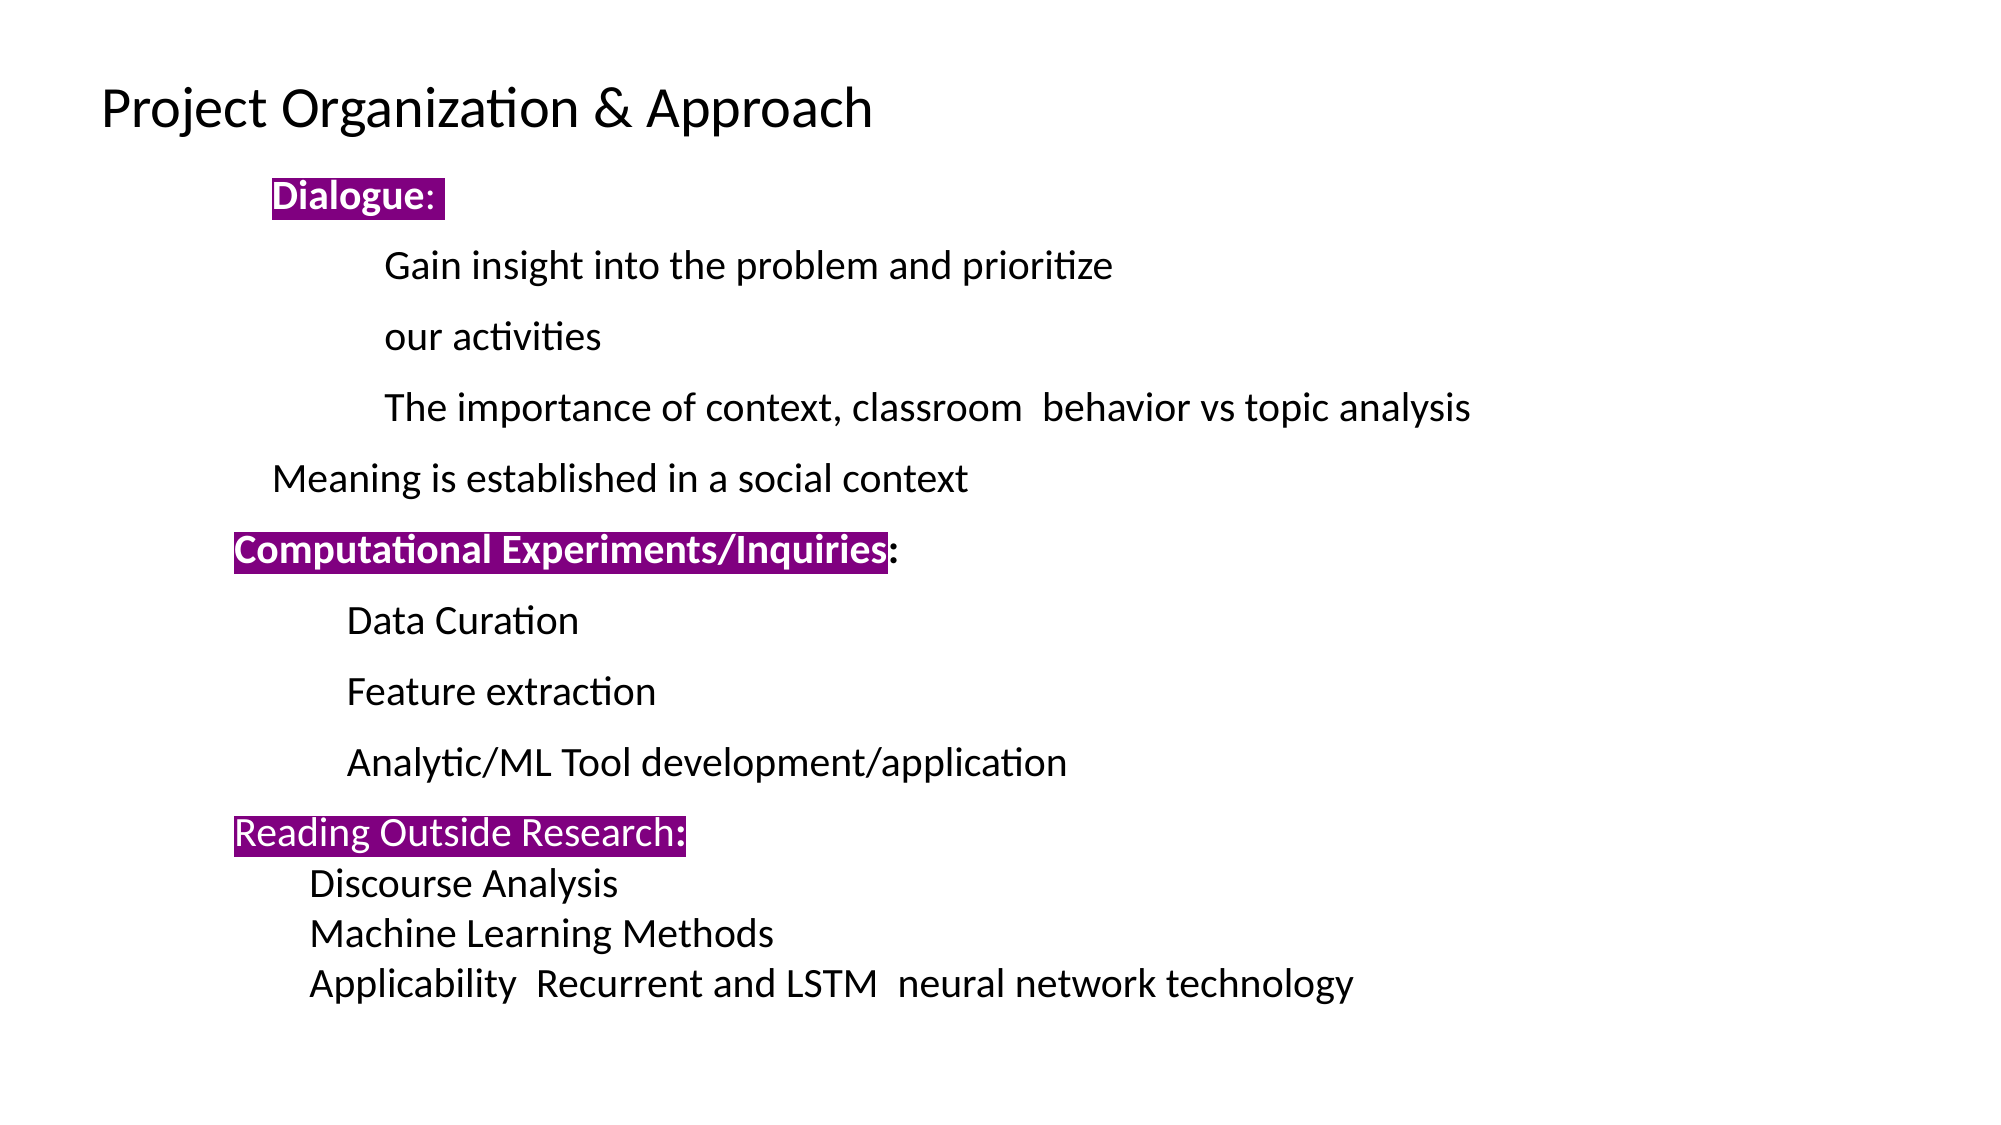

# Project Organization & Approach
Dialogue:
	Gain insight into the problem and prioritize
	our activities
	The importance of context, classroom  behavior vs topic analysis
	Meaning is established in a social context
Computational Experiments/Inquiries:
	Data Curation
	Feature extraction
	Analytic/ML Tool development/application
Reading Outside Research:
	Discourse Analysis
	Machine Learning Methods
	Applicability  Recurrent and LSTM  neural network technology